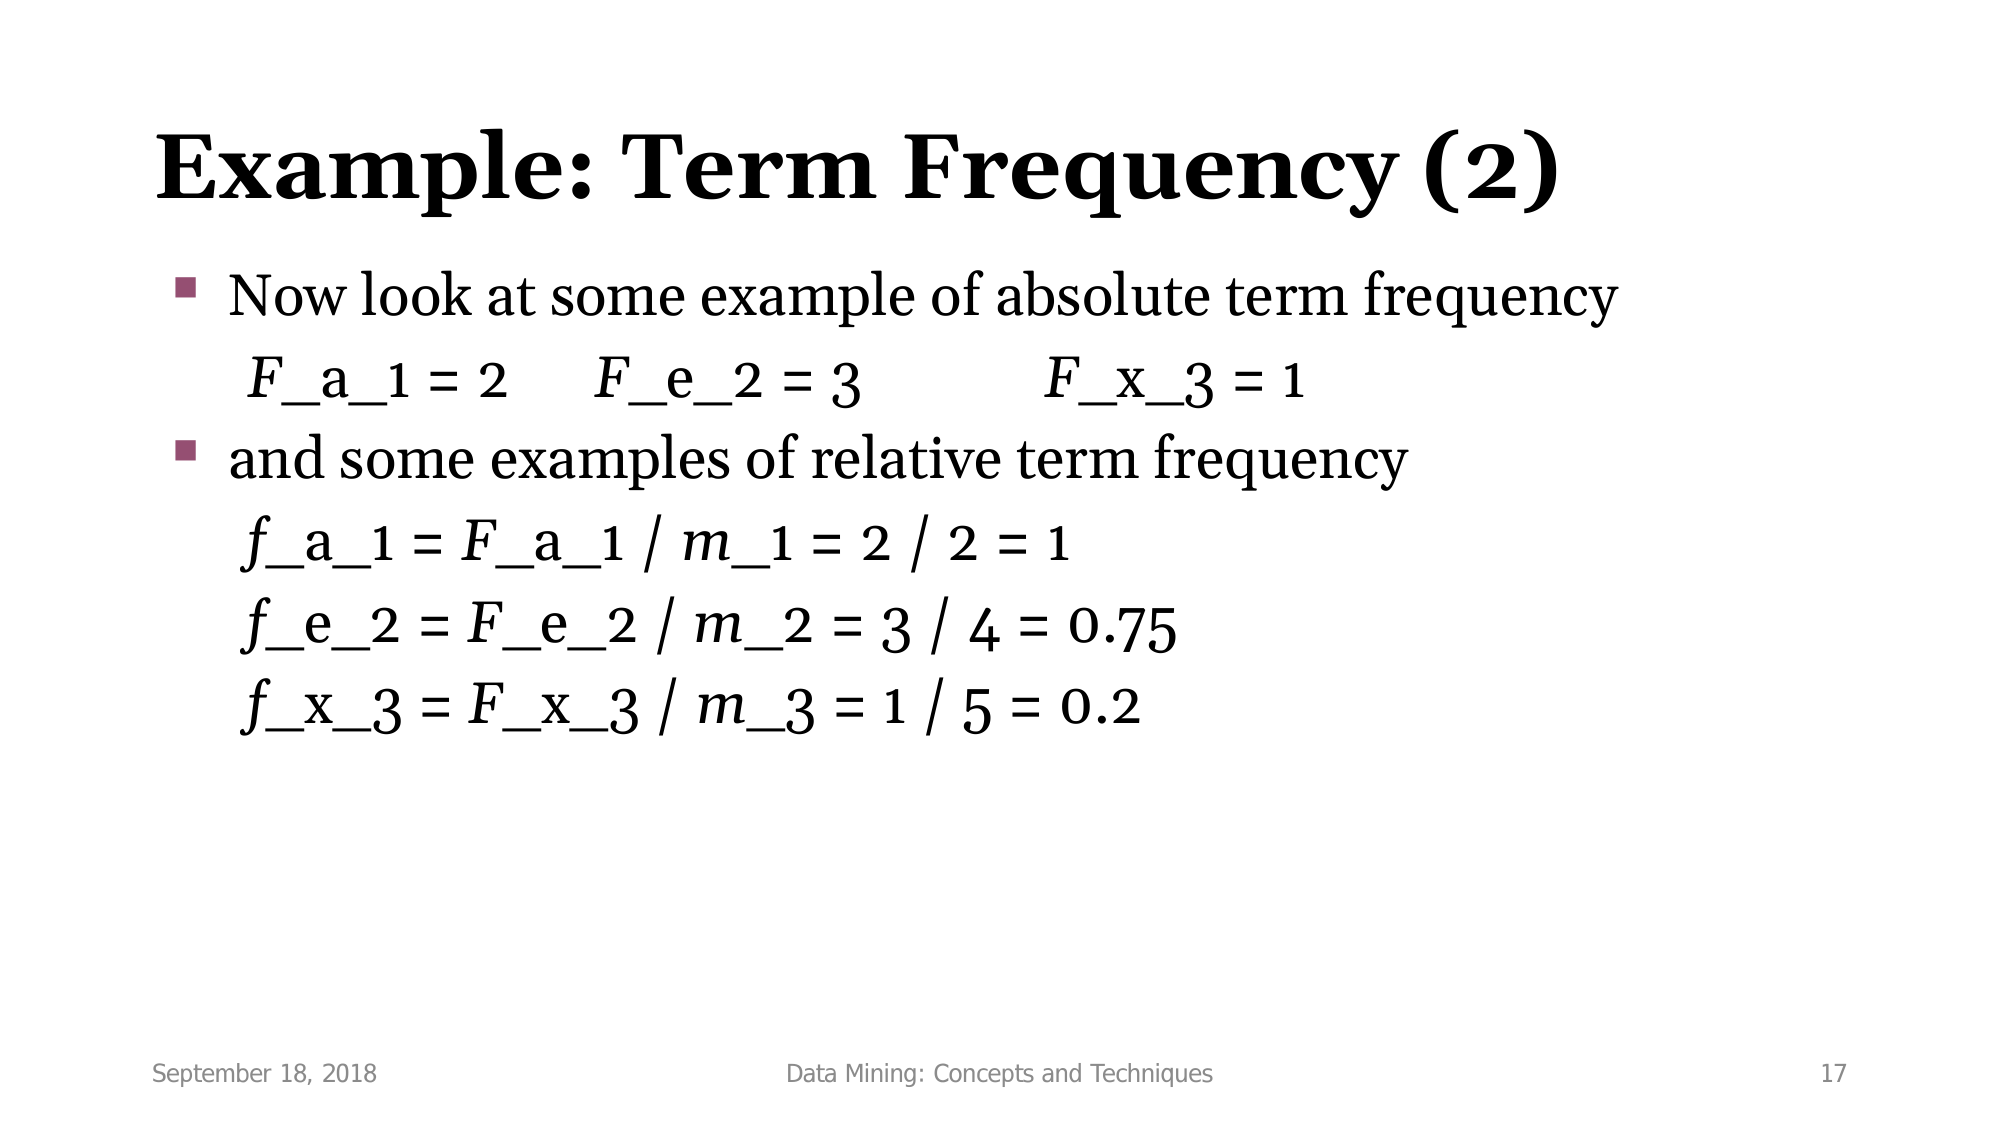

# Example: Term Frequency (2)
Now look at some example of absolute term frequency
F_a_1 = 2 	F_e_2 = 3 		F_x_3 = 1
and some examples of relative term frequency
f_a_1 = F_a_1 / m_1 = 2 / 2 = 1
f_e_2 = F_e_2 / m_2 = 3 / 4 = 0.75
f_x_3 = F_x_3 / m_3 = 1 / 5 = 0.2

September 18, 2018
Data Mining: Concepts and Techniques
17